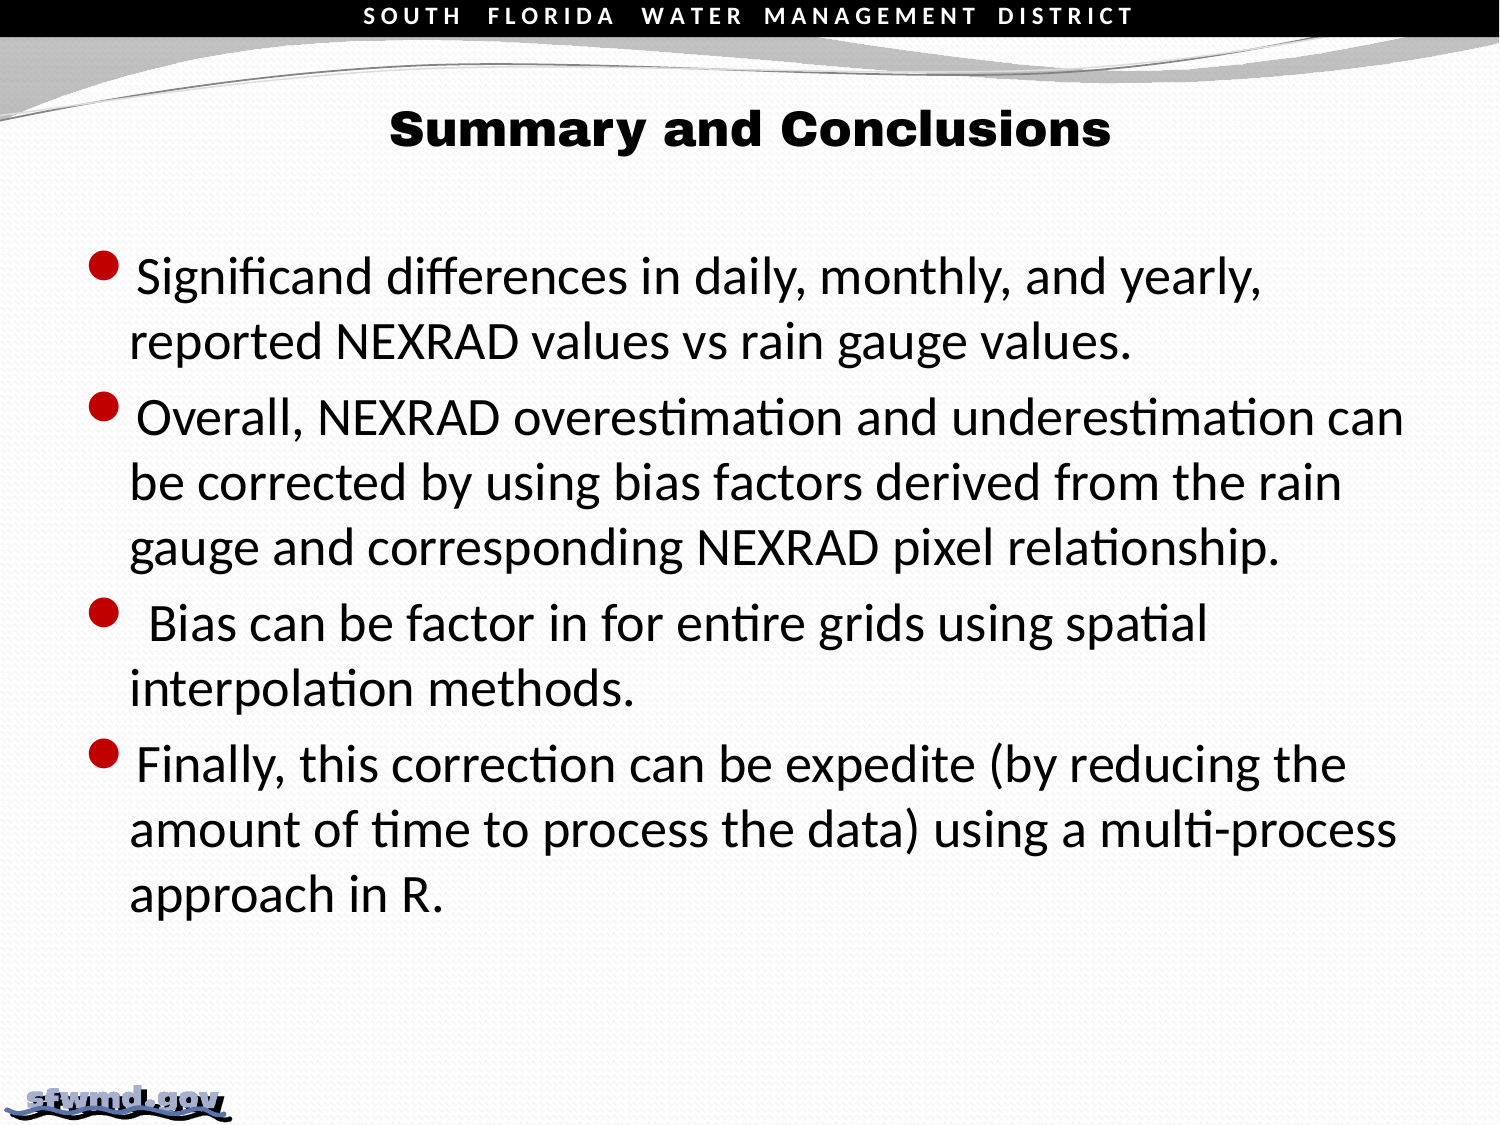

Summary and Conclusions

Significand differences in daily, monthly, and yearly, reported NEXRAD values vs rain gauge values.
Overall, NEXRAD overestimation and underestimation can be corrected by using bias factors derived from the rain gauge and corresponding NEXRAD pixel relationship.
 Bias can be factor in for entire grids using spatial interpolation methods.
Finally, this correction can be expedite (by reducing the amount of time to process the data) using a multi-process approach in R.